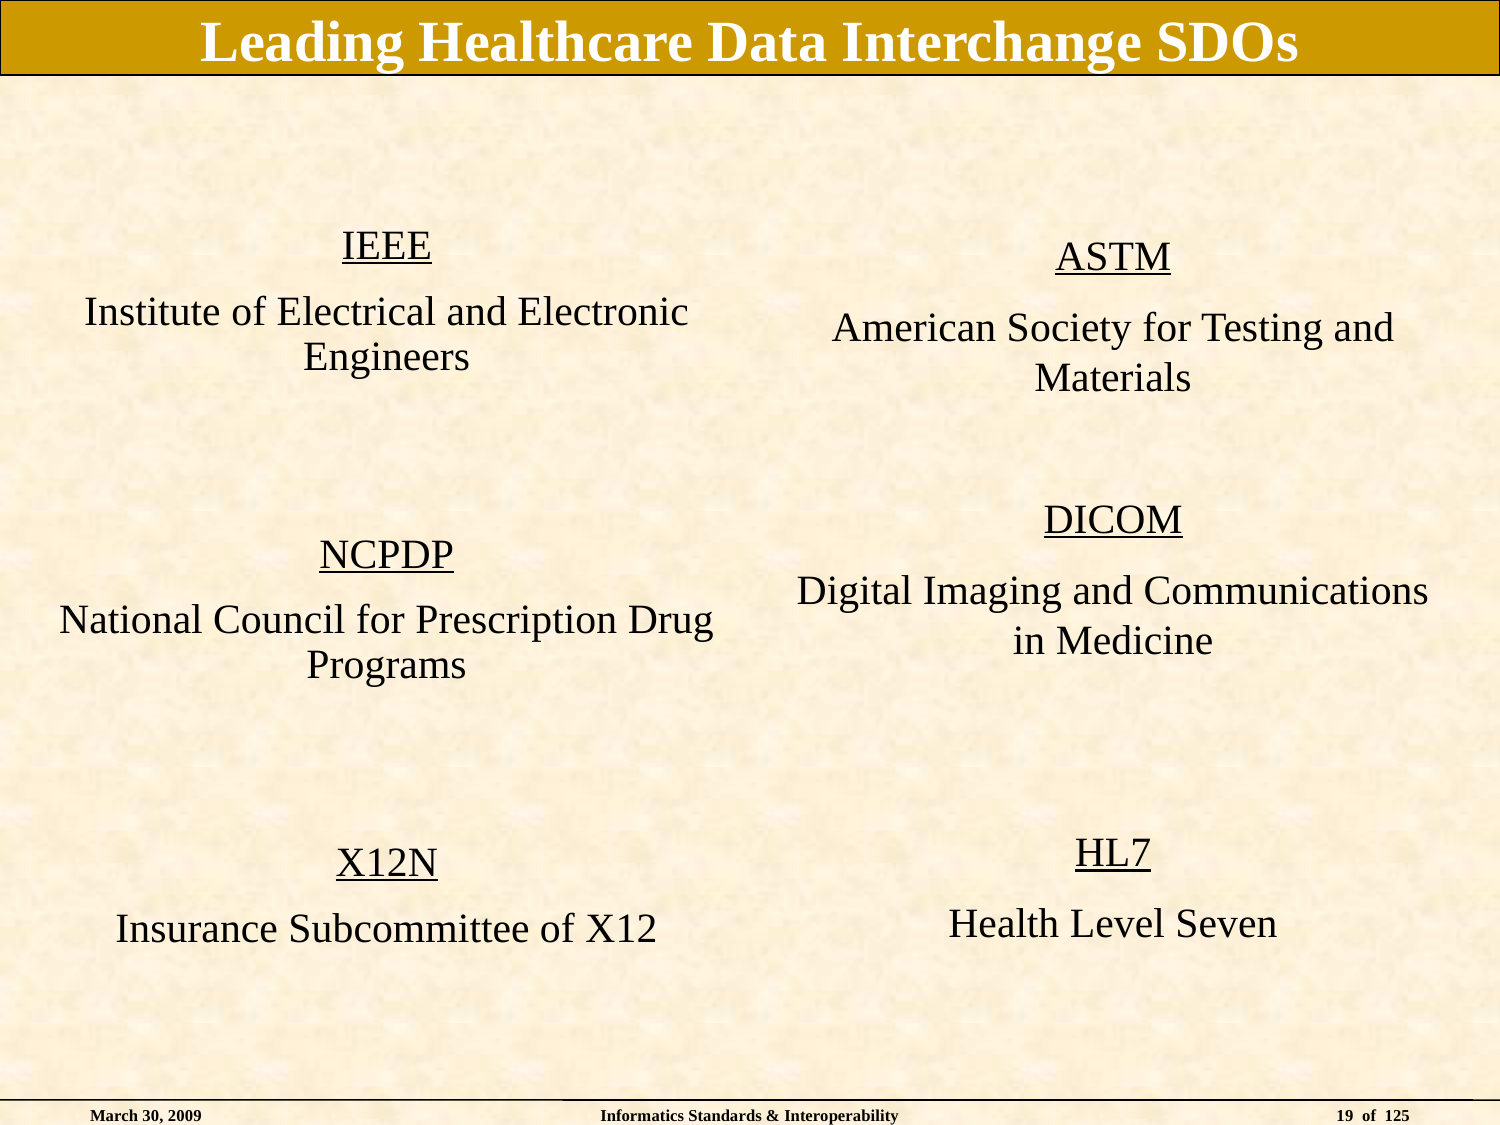

# Leading Healthcare Data Interchange SDOs
IEEE
Institute of Electrical and Electronic Engineers

NCPDP
National Council for Prescription Drug Programs

X12N
Insurance Subcommittee of X12
ASTM
American Society for Testing and Materials

DICOM
Digital Imaging and Communications in Medicine

HL7
Health Level Seven
March 30, 2009
Informatics Standards & Interoperability
19  of  125